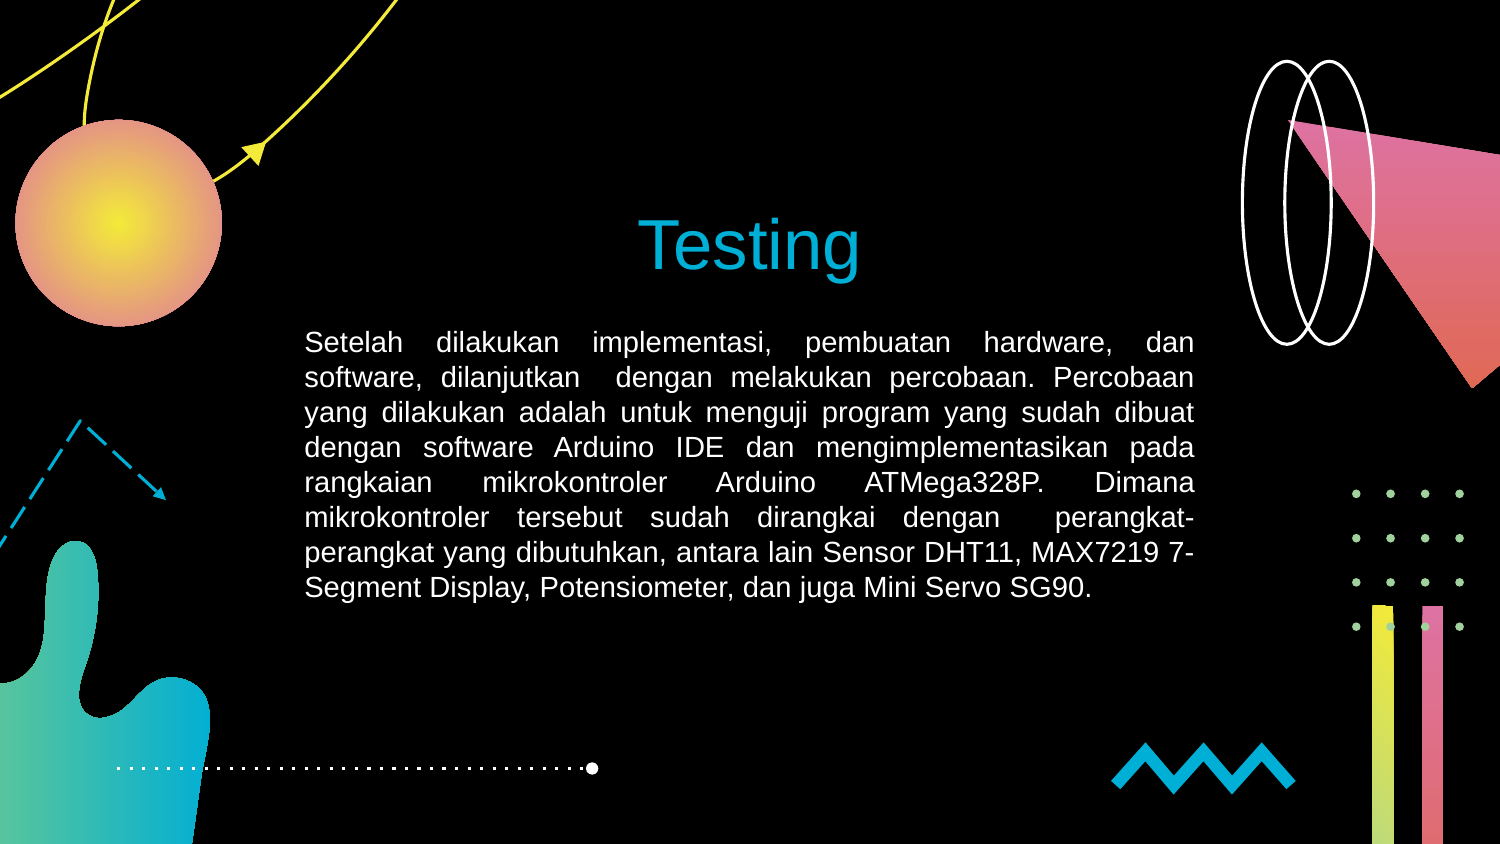

# Testing
Setelah dilakukan implementasi, pembuatan hardware, dan software, dilanjutkan  dengan melakukan percobaan. Percobaan yang dilakukan adalah untuk menguji program yang sudah dibuat dengan software Arduino IDE dan mengimplementasikan pada rangkaian mikrokontroler Arduino ATMega328P. Dimana mikrokontroler tersebut sudah dirangkai dengan  perangkat-perangkat yang dibutuhkan, antara lain Sensor DHT11, MAX7219 7-Segment Display, Potensiometer, dan juga Mini Servo SG90.